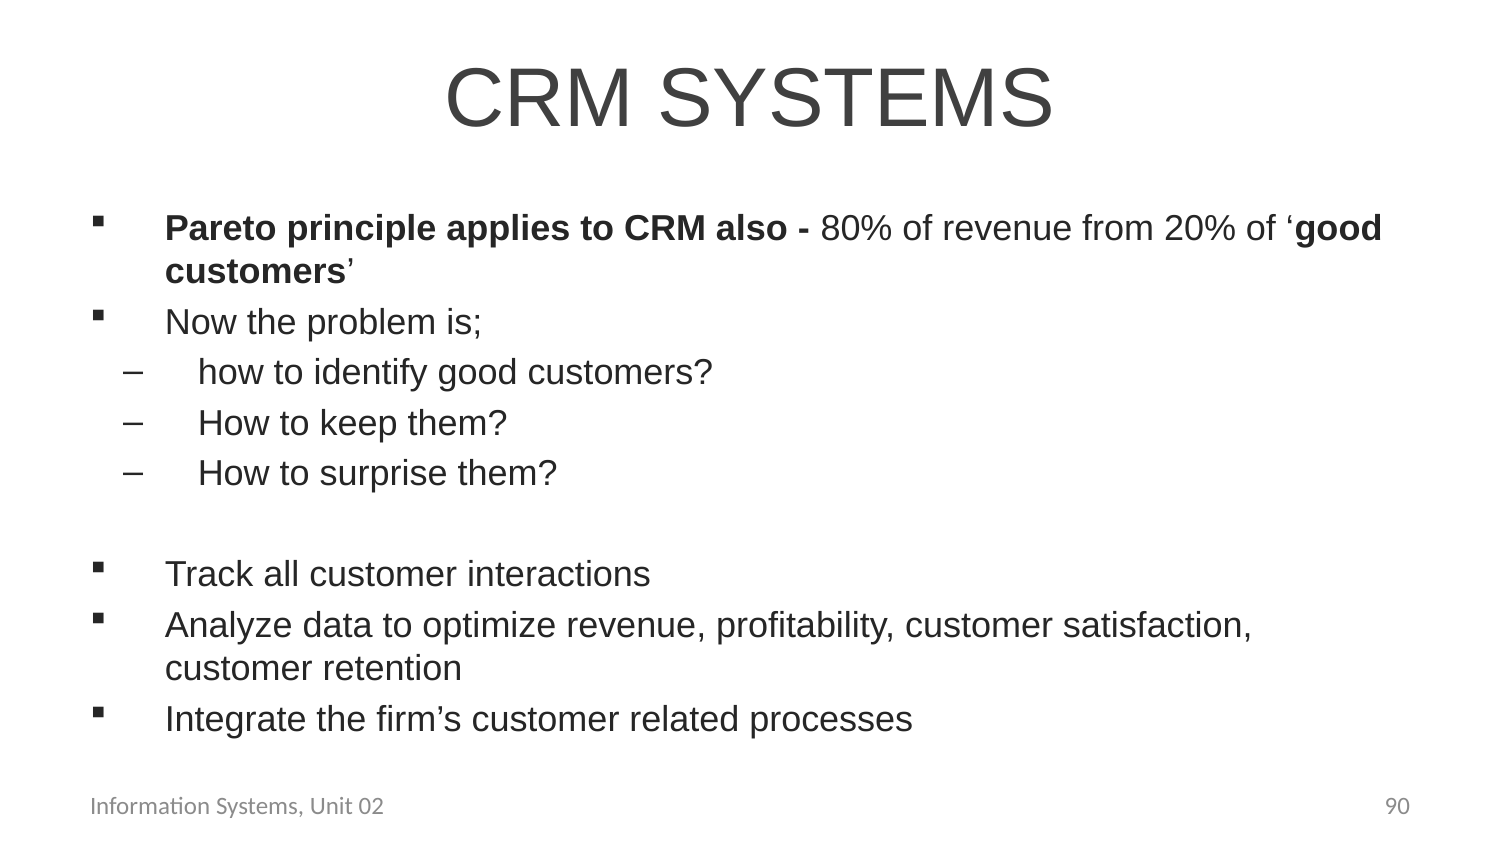

# CRM Systems
Pareto principle applies to CRM also - 80% of revenue from 20% of ‘good customers’
Now the problem is;
how to identify good customers?
How to keep them?
How to surprise them?

Track all customer interactions
Analyze data to optimize revenue, profitability, customer satisfaction, customer retention
Integrate the firm’s customer related processes

Information Systems, Unit 02
90